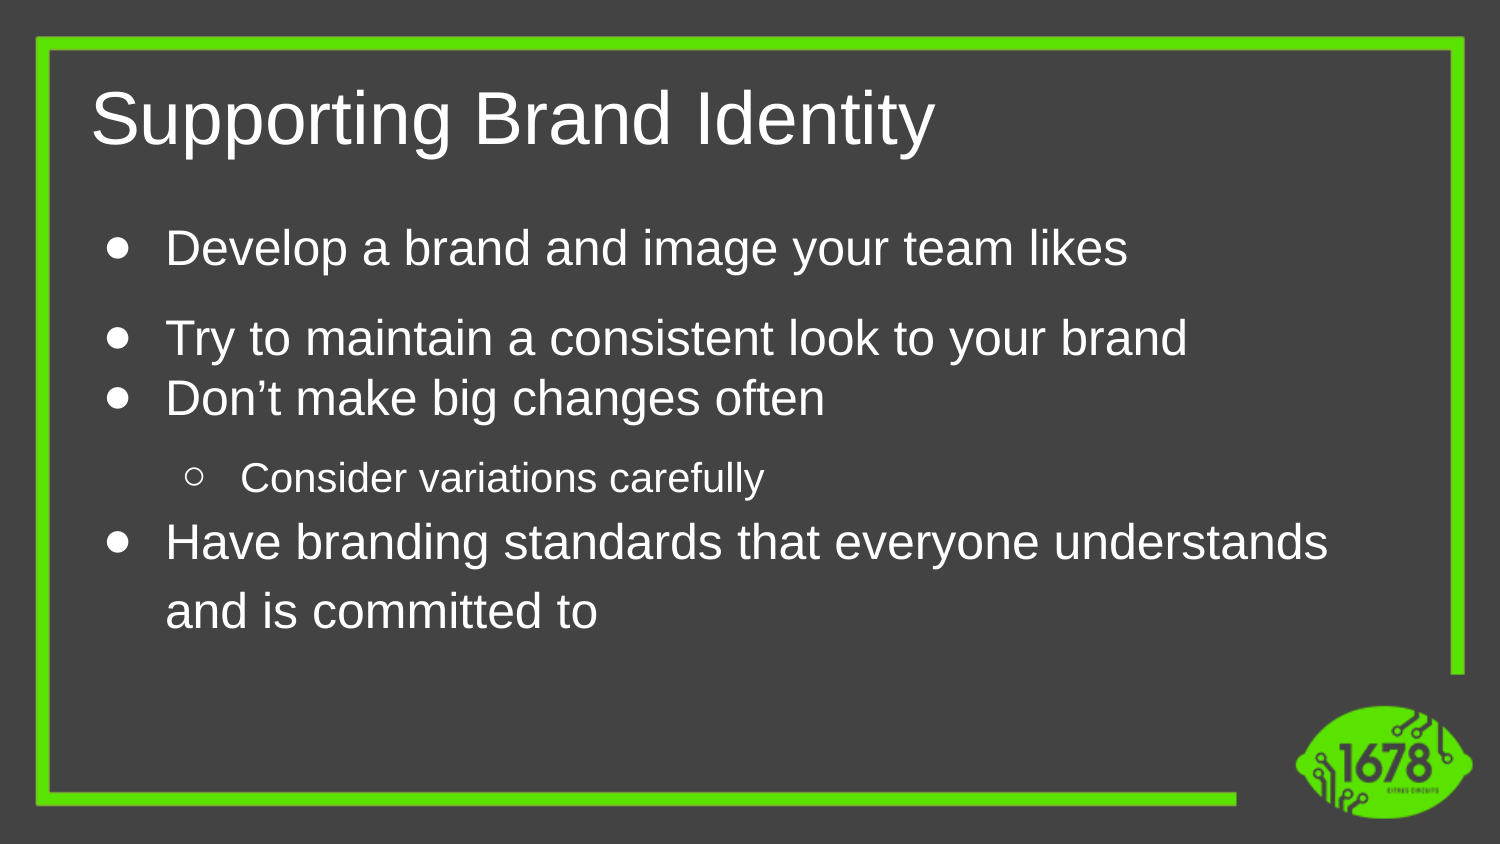

# Supporting Brand Identity
Develop a brand and image your team likes
Try to maintain a consistent look to your brand
Don’t make big changes often
Consider variations carefully
Have branding standards that everyone understands and is committed to